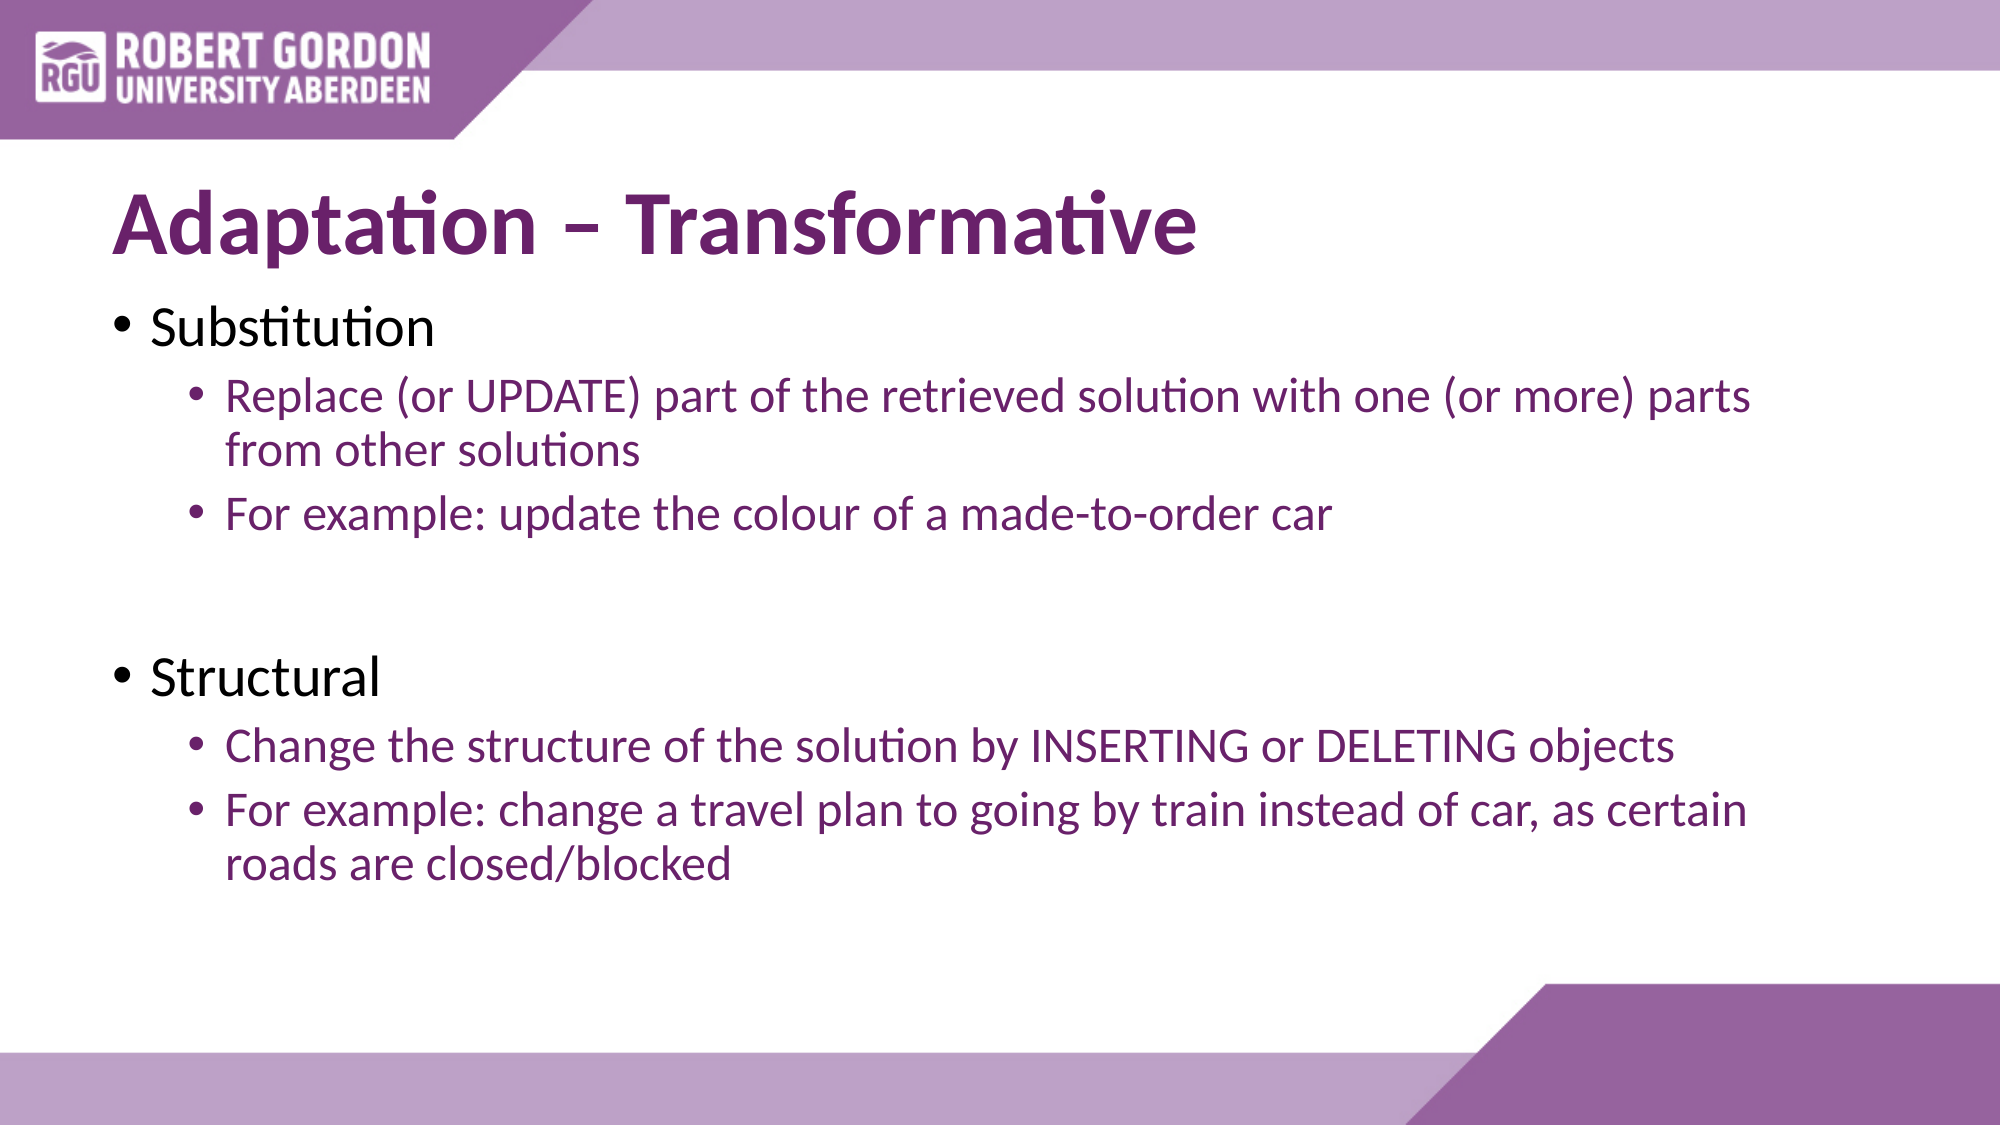

# Adaptation – Transformative
Substitution
Replace (or UPDATE) part of the retrieved solution with one (or more) parts from other solutions
For example: update the colour of a made-to-order car

Structural
Change the structure of the solution by INSERTING or DELETING objects
For example: change a travel plan to going by train instead of car, as certain roads are closed/blocked